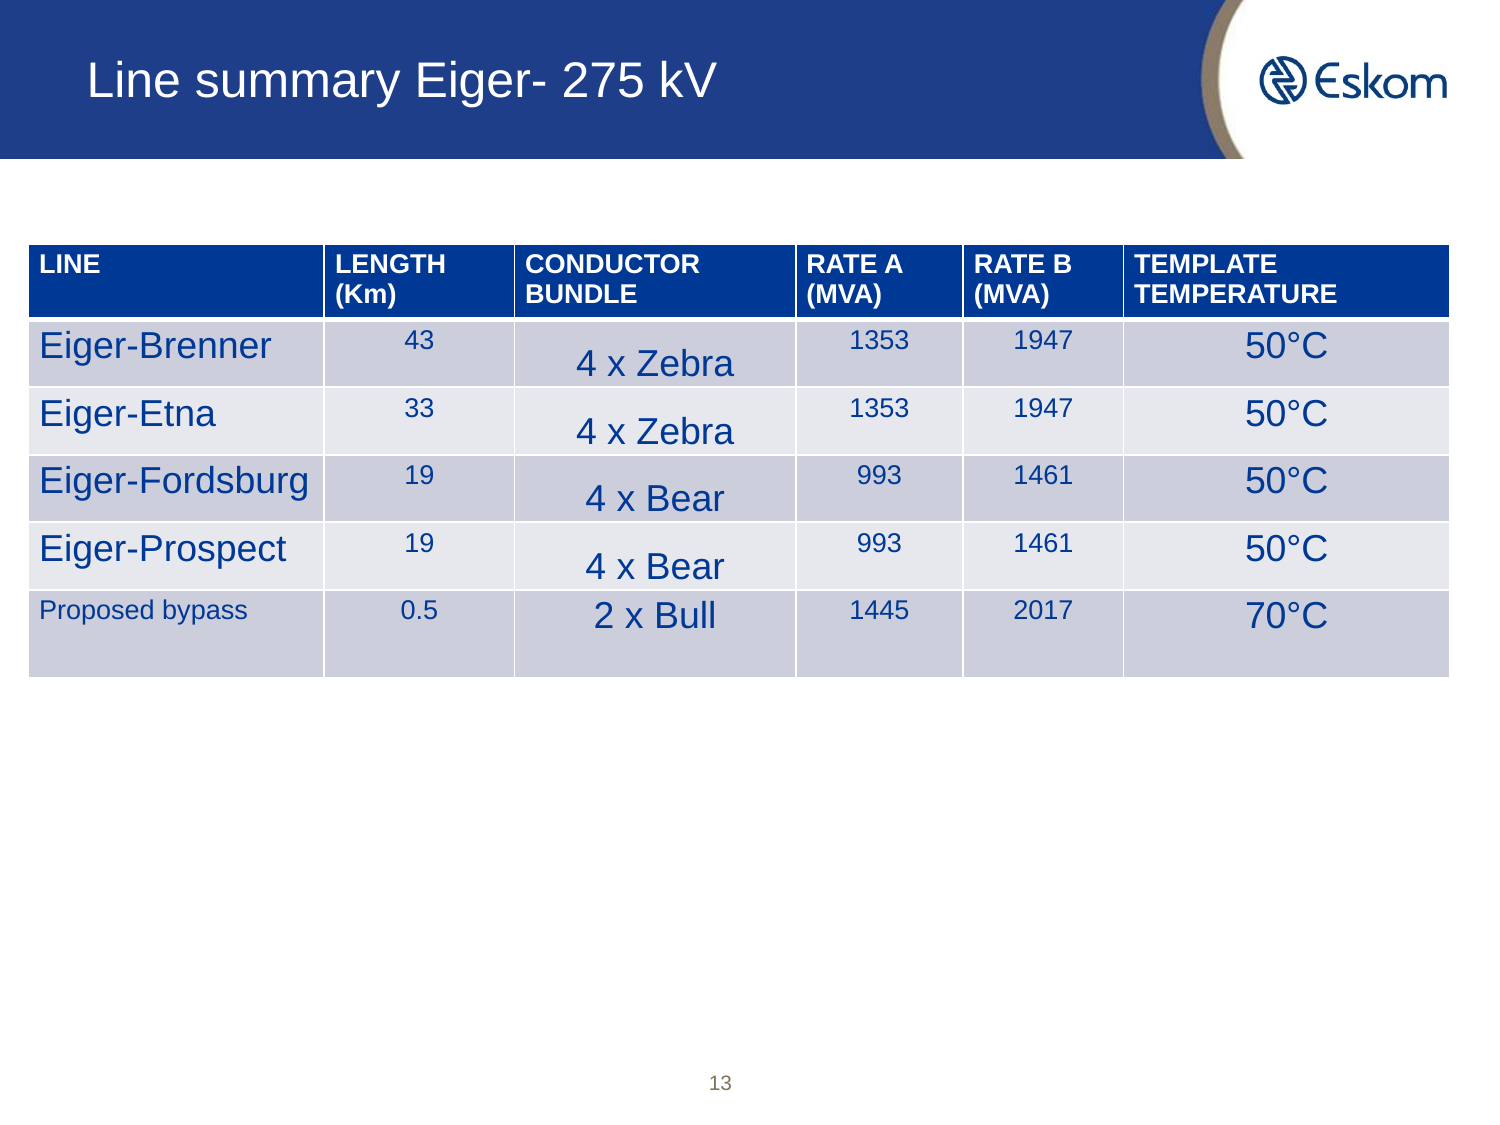

# Line summary Eiger- 275 kV
| LINE | LENGTH (Km) | CONDUCTOR BUNDLE | RATE A (MVA) | RATE B (MVA) | TEMPLATE TEMPERATURE |
| --- | --- | --- | --- | --- | --- |
| Eiger-Brenner | 43 | 4 x Zebra | 1353 | 1947 | 50°C |
| Eiger-Etna | 33 | 4 x Zebra | 1353 | 1947 | 50°C |
| Eiger-Fordsburg | 19 | 4 x Bear | 993 | 1461 | 50°C |
| Eiger-Prospect | 19 | 4 x Bear | 993 | 1461 | 50°C |
| Proposed bypass | 0.5 | 2 x Bull | 1445 | 2017 | 70°C |
13